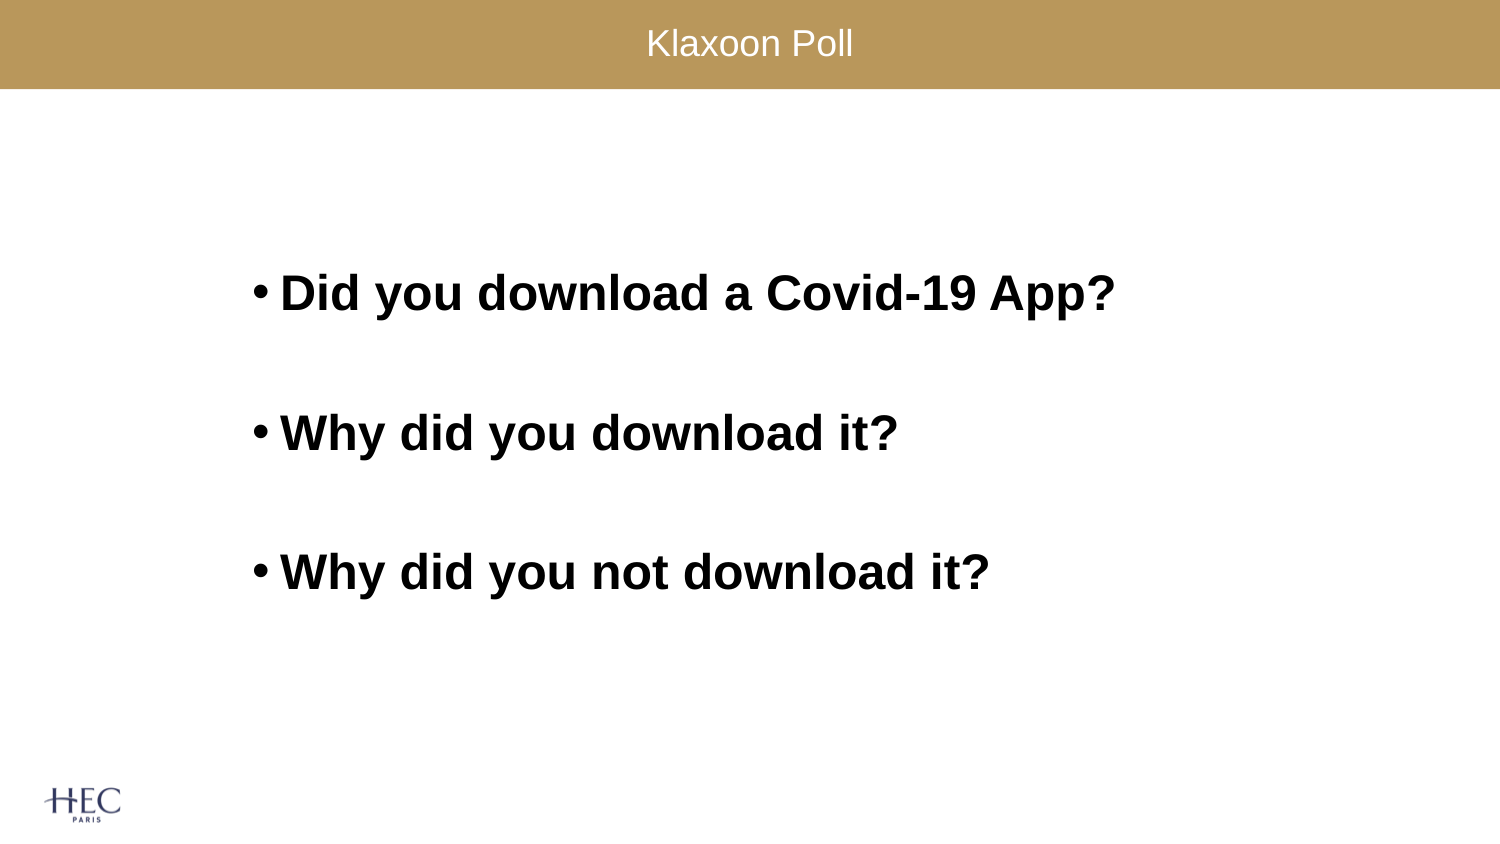

# Klaxoon Poll
Did you download a Covid-19 App?

Why did you download it?

Why did you not download it?